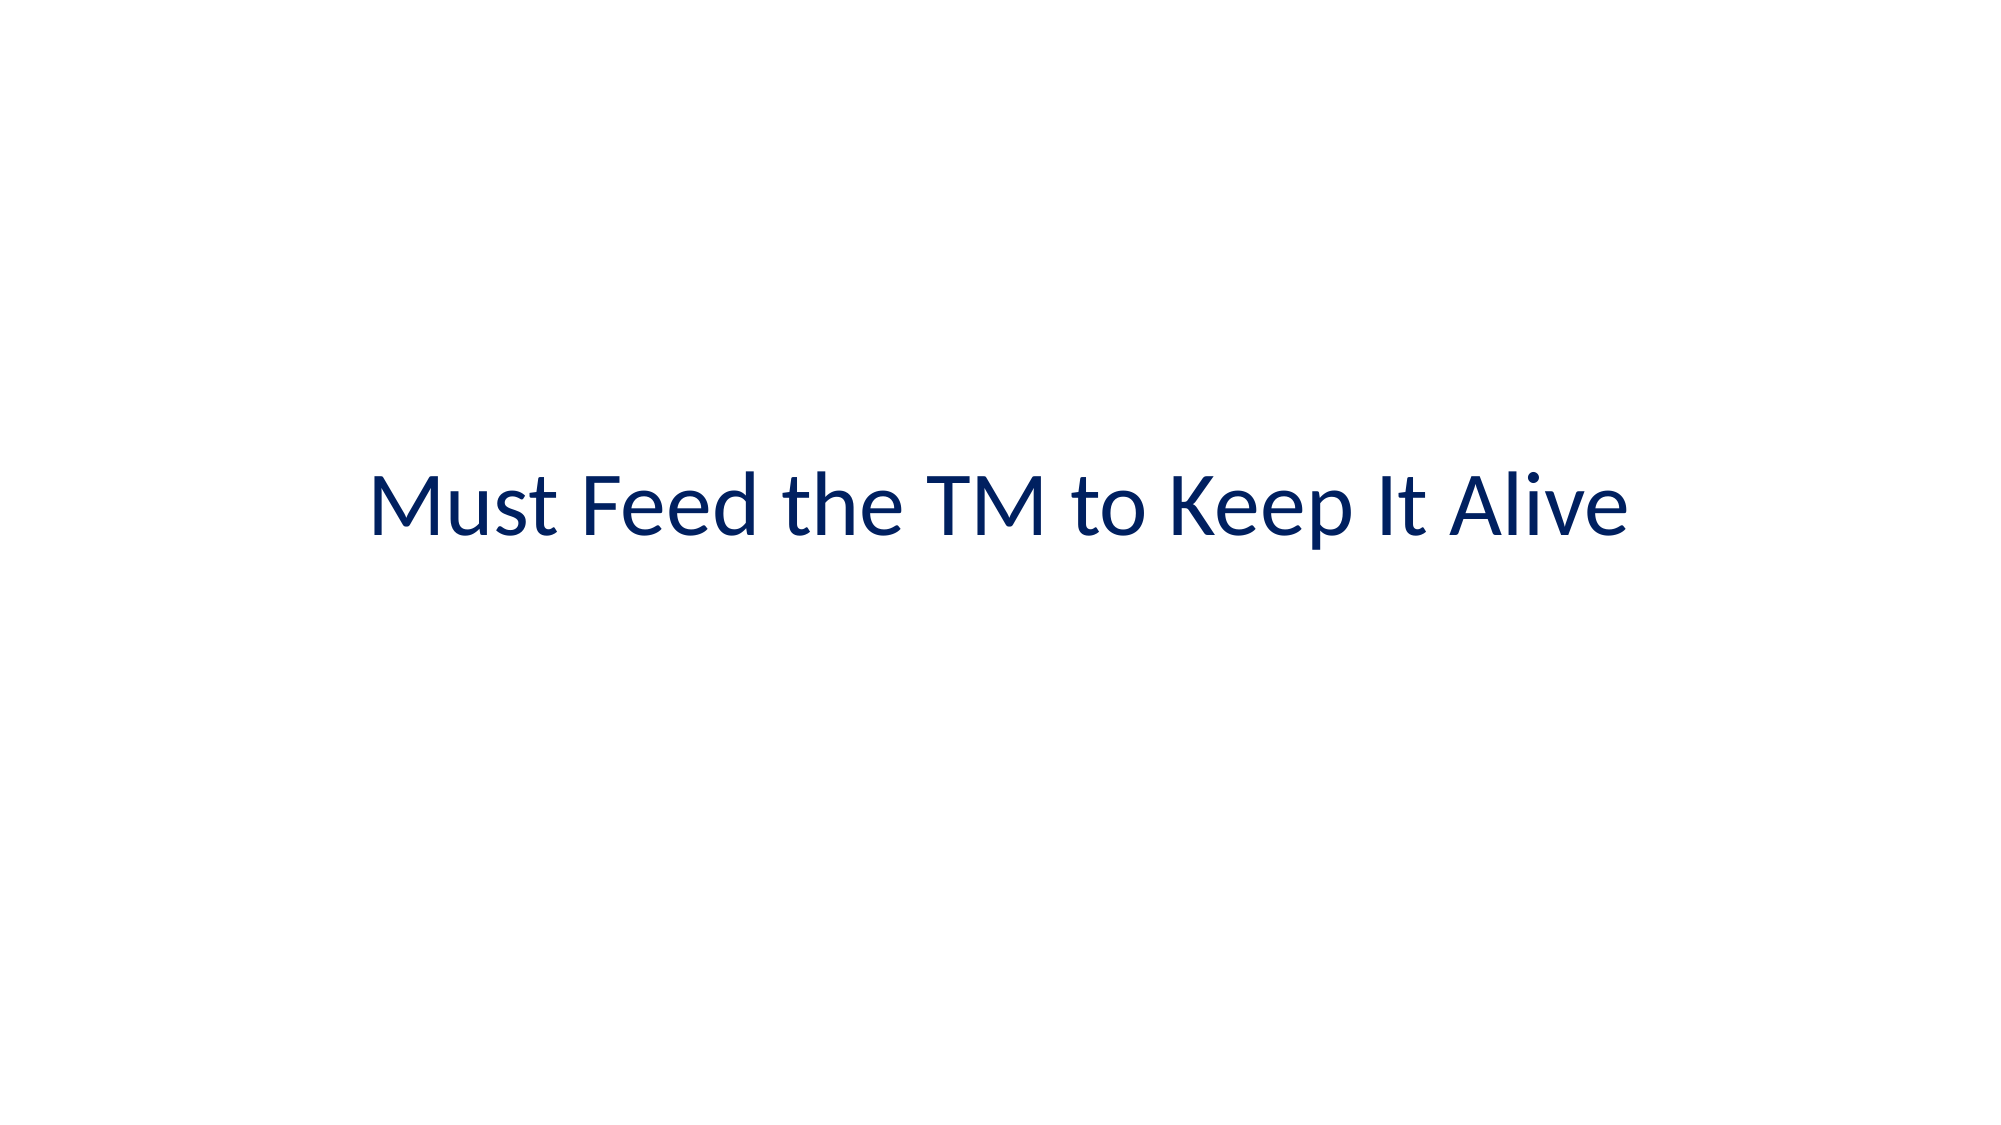

# Must Feed the TM to Keep It Alive